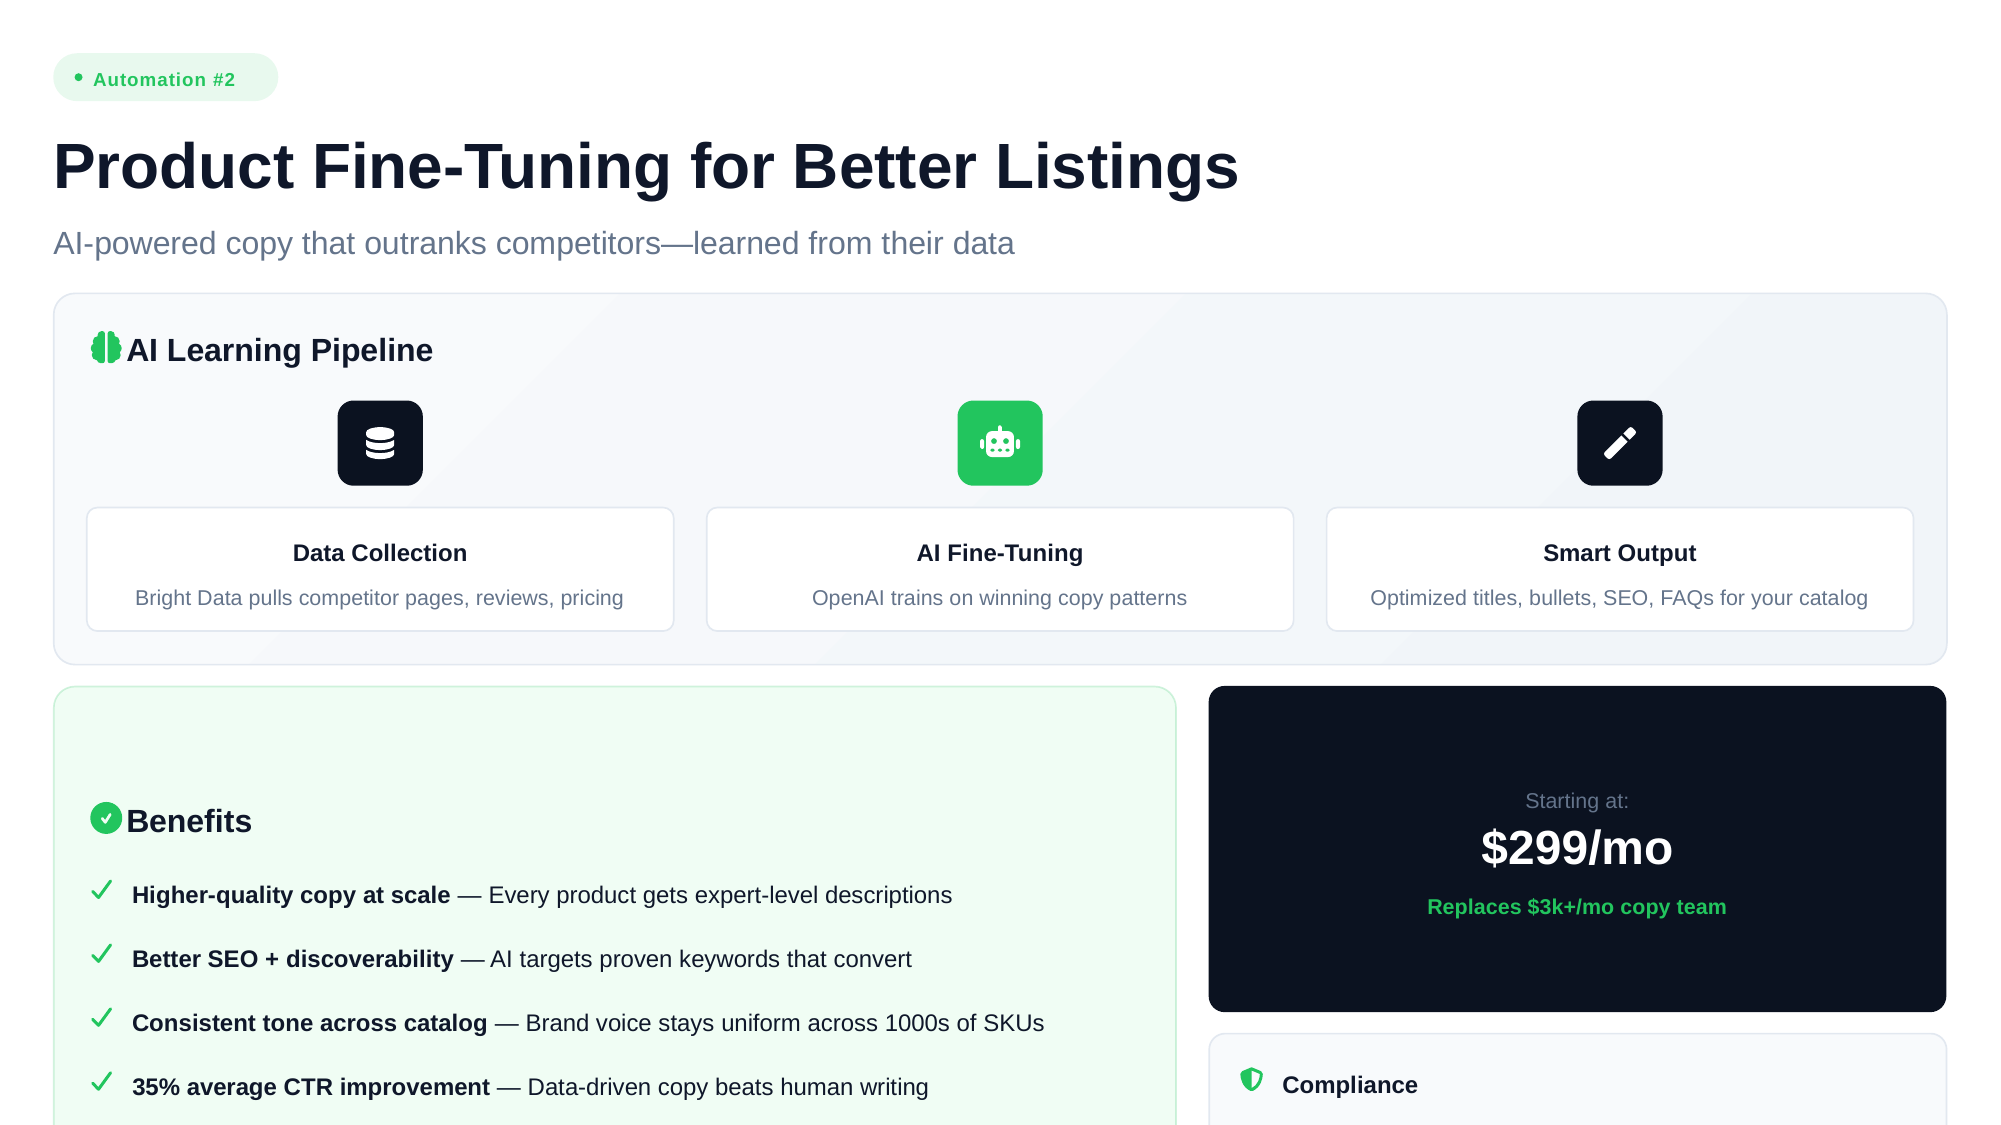

Automation #2

Product Fine-Tuning for Better Listings
AI-powered copy that outranks competitors—learned from their data

AI Learning Pipeline

Data Collection
AI Fine-Tuning
Smart Output
Bright Data pulls competitor pages, reviews, pricing
OpenAI trains on winning copy patterns
Optimized titles, bullets, SEO, FAQs for your catalog

Starting at:
Benefits

$299/mo
Higher-quality copy at scale — Every product gets expert-level descriptions

Replaces $3k+/mo copy team
Better SEO + discoverability — AI targets proven keywords that convert

Consistent tone across catalog — Brand voice stays uniform across 1000s of SKUs

Compliance
35% average CTR improvement — Data-driven copy beats human writing

Respects platform rules; configurable data sources. No scraping violations.